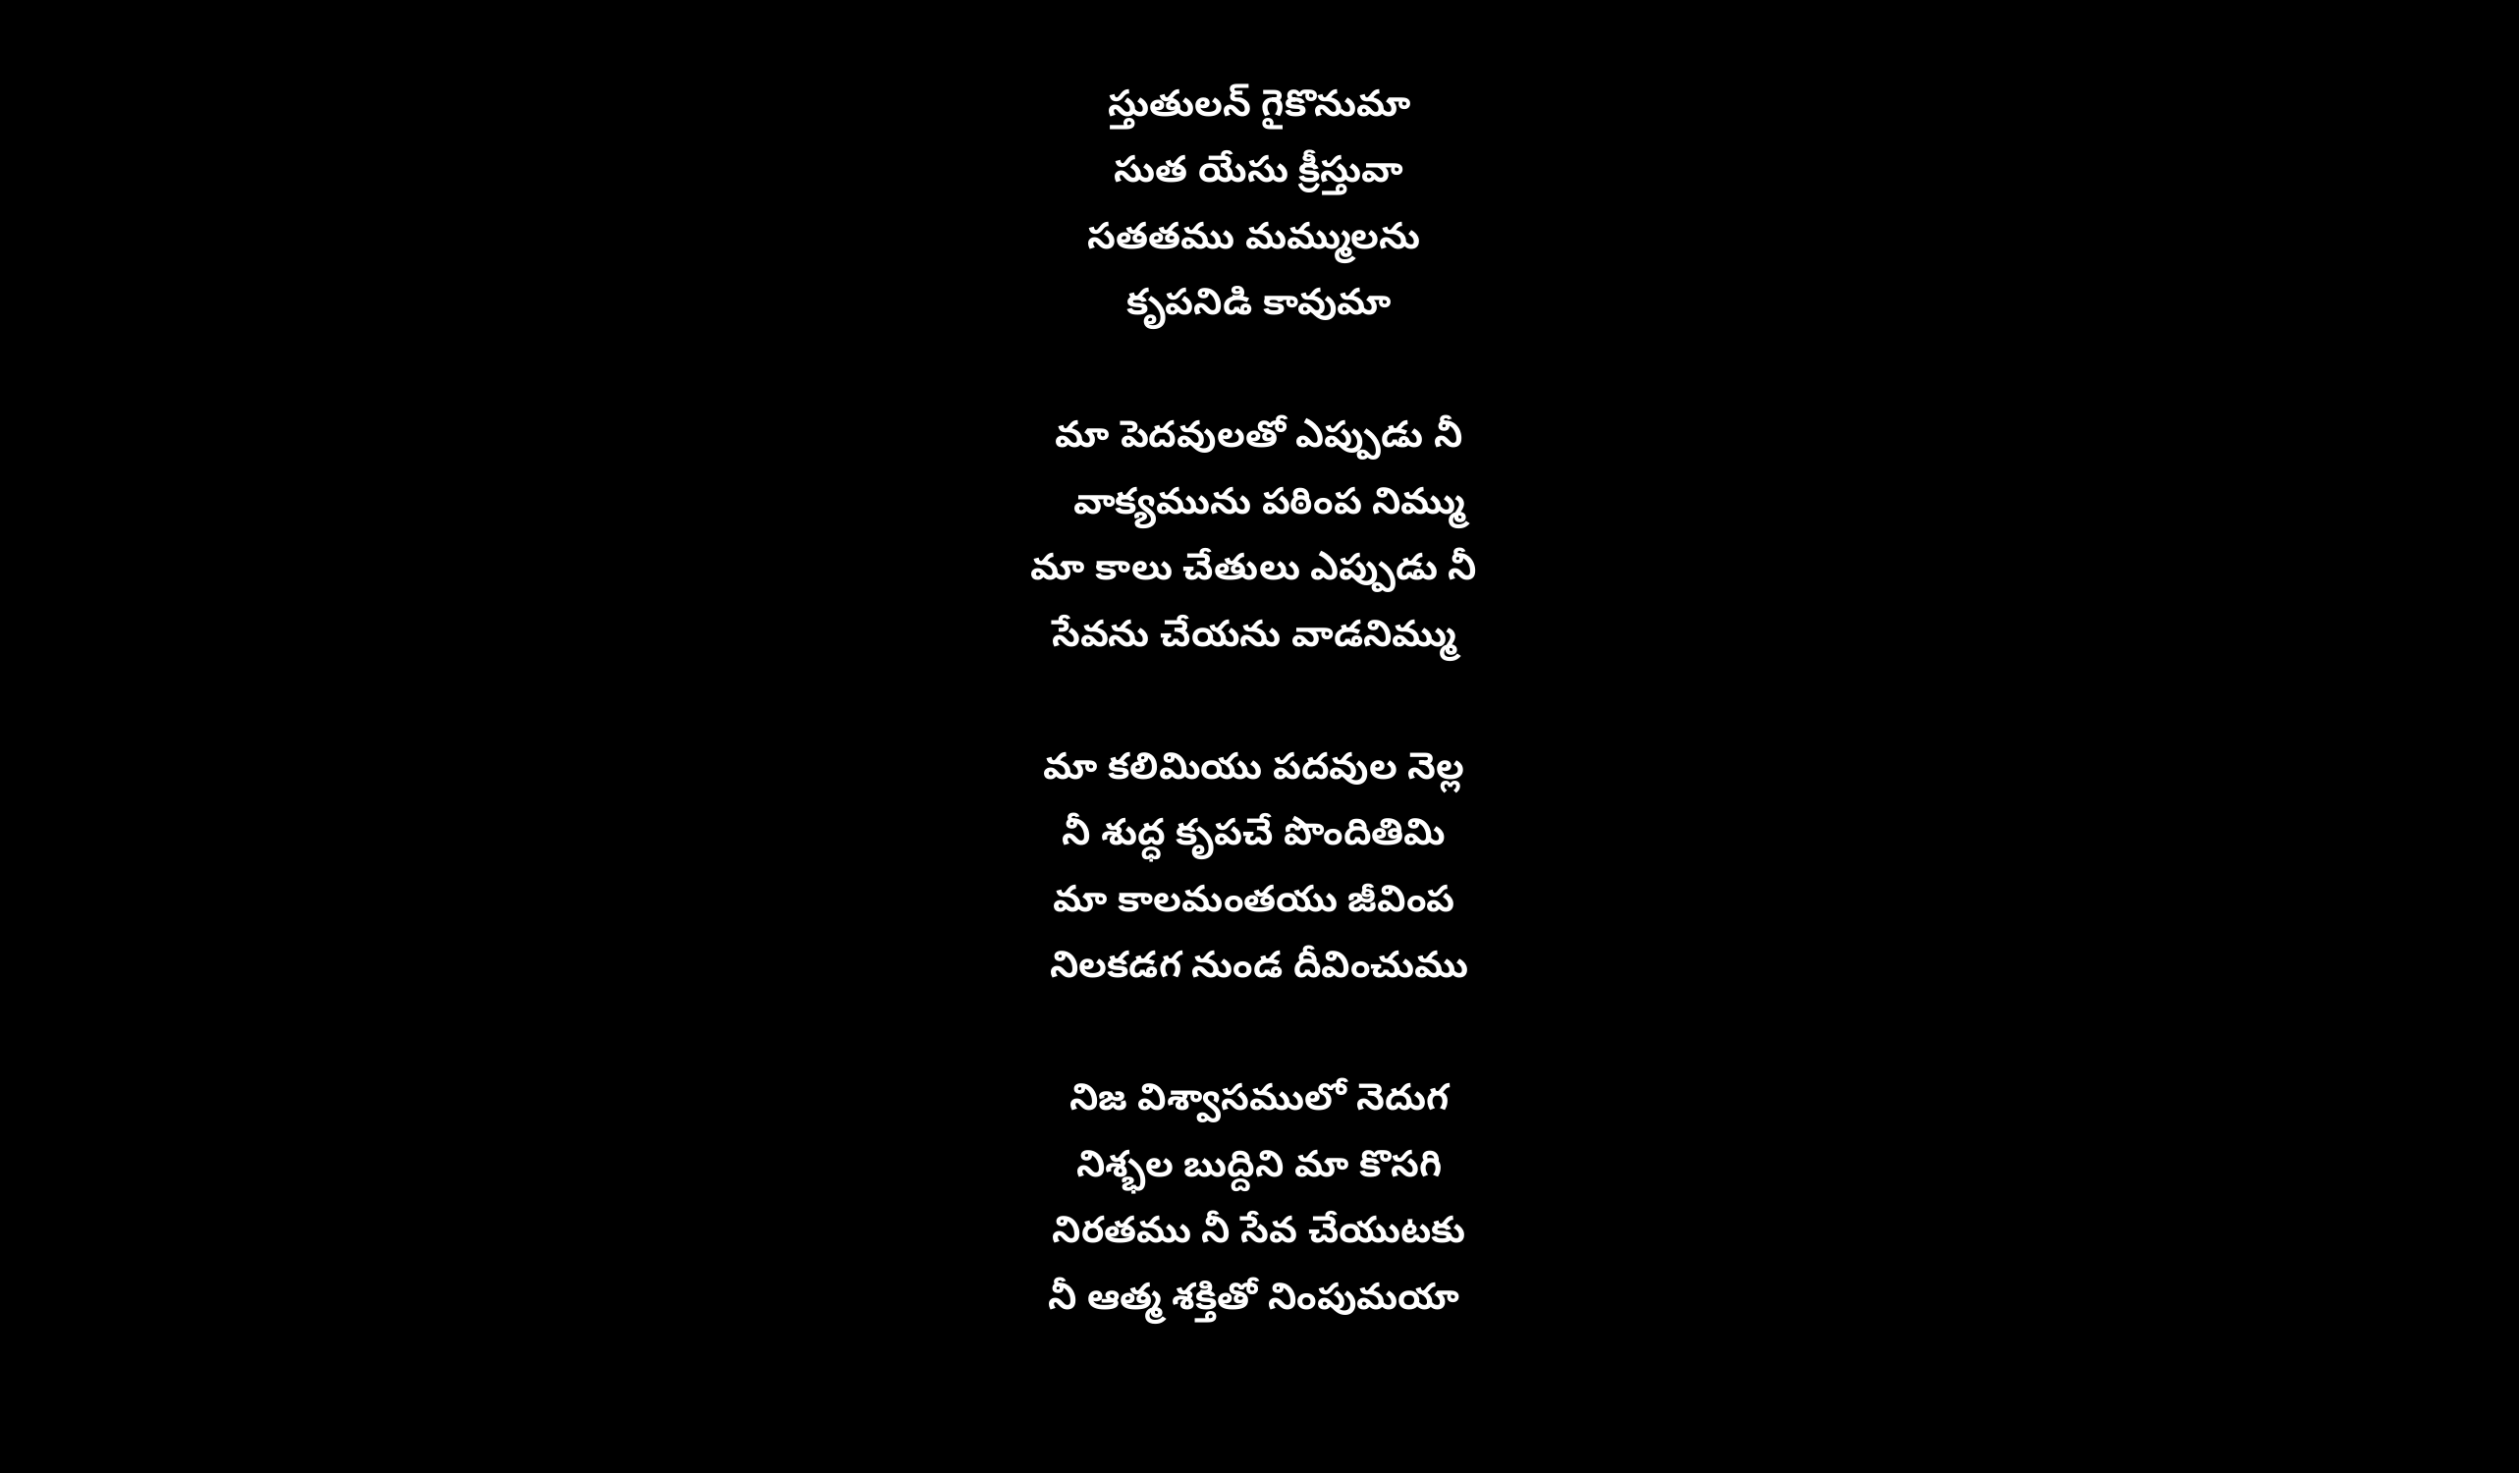

స్తుతులన్ గైకొనుమా
సుత యేసు క్రీస్తువా
సతతము మమ్ములను
కృపనిడి కావుమా

మా పెదవులతో ఎప్పుడు నీ
  వాక్యమును పఠింప నిమ్ము
మా కాలు చేతులు ఎప్పుడు నీ
సేవను చేయను వాడనిమ్ము

మా కలిమియు పదవుల నెల్ల
నీ శుద్ధ కృపచే పొందితిమి
మా కాలమంతయు జీవింప
నిలకడగ నుండ దీవించుము

నిజ విశ్వాసములో నెదుగ
నిశ్భల బుద్దిని మా కొసగి
నిరతము నీ సేవ చేయుటకు
నీ ఆత్మ శక్తితో నింపుమయా